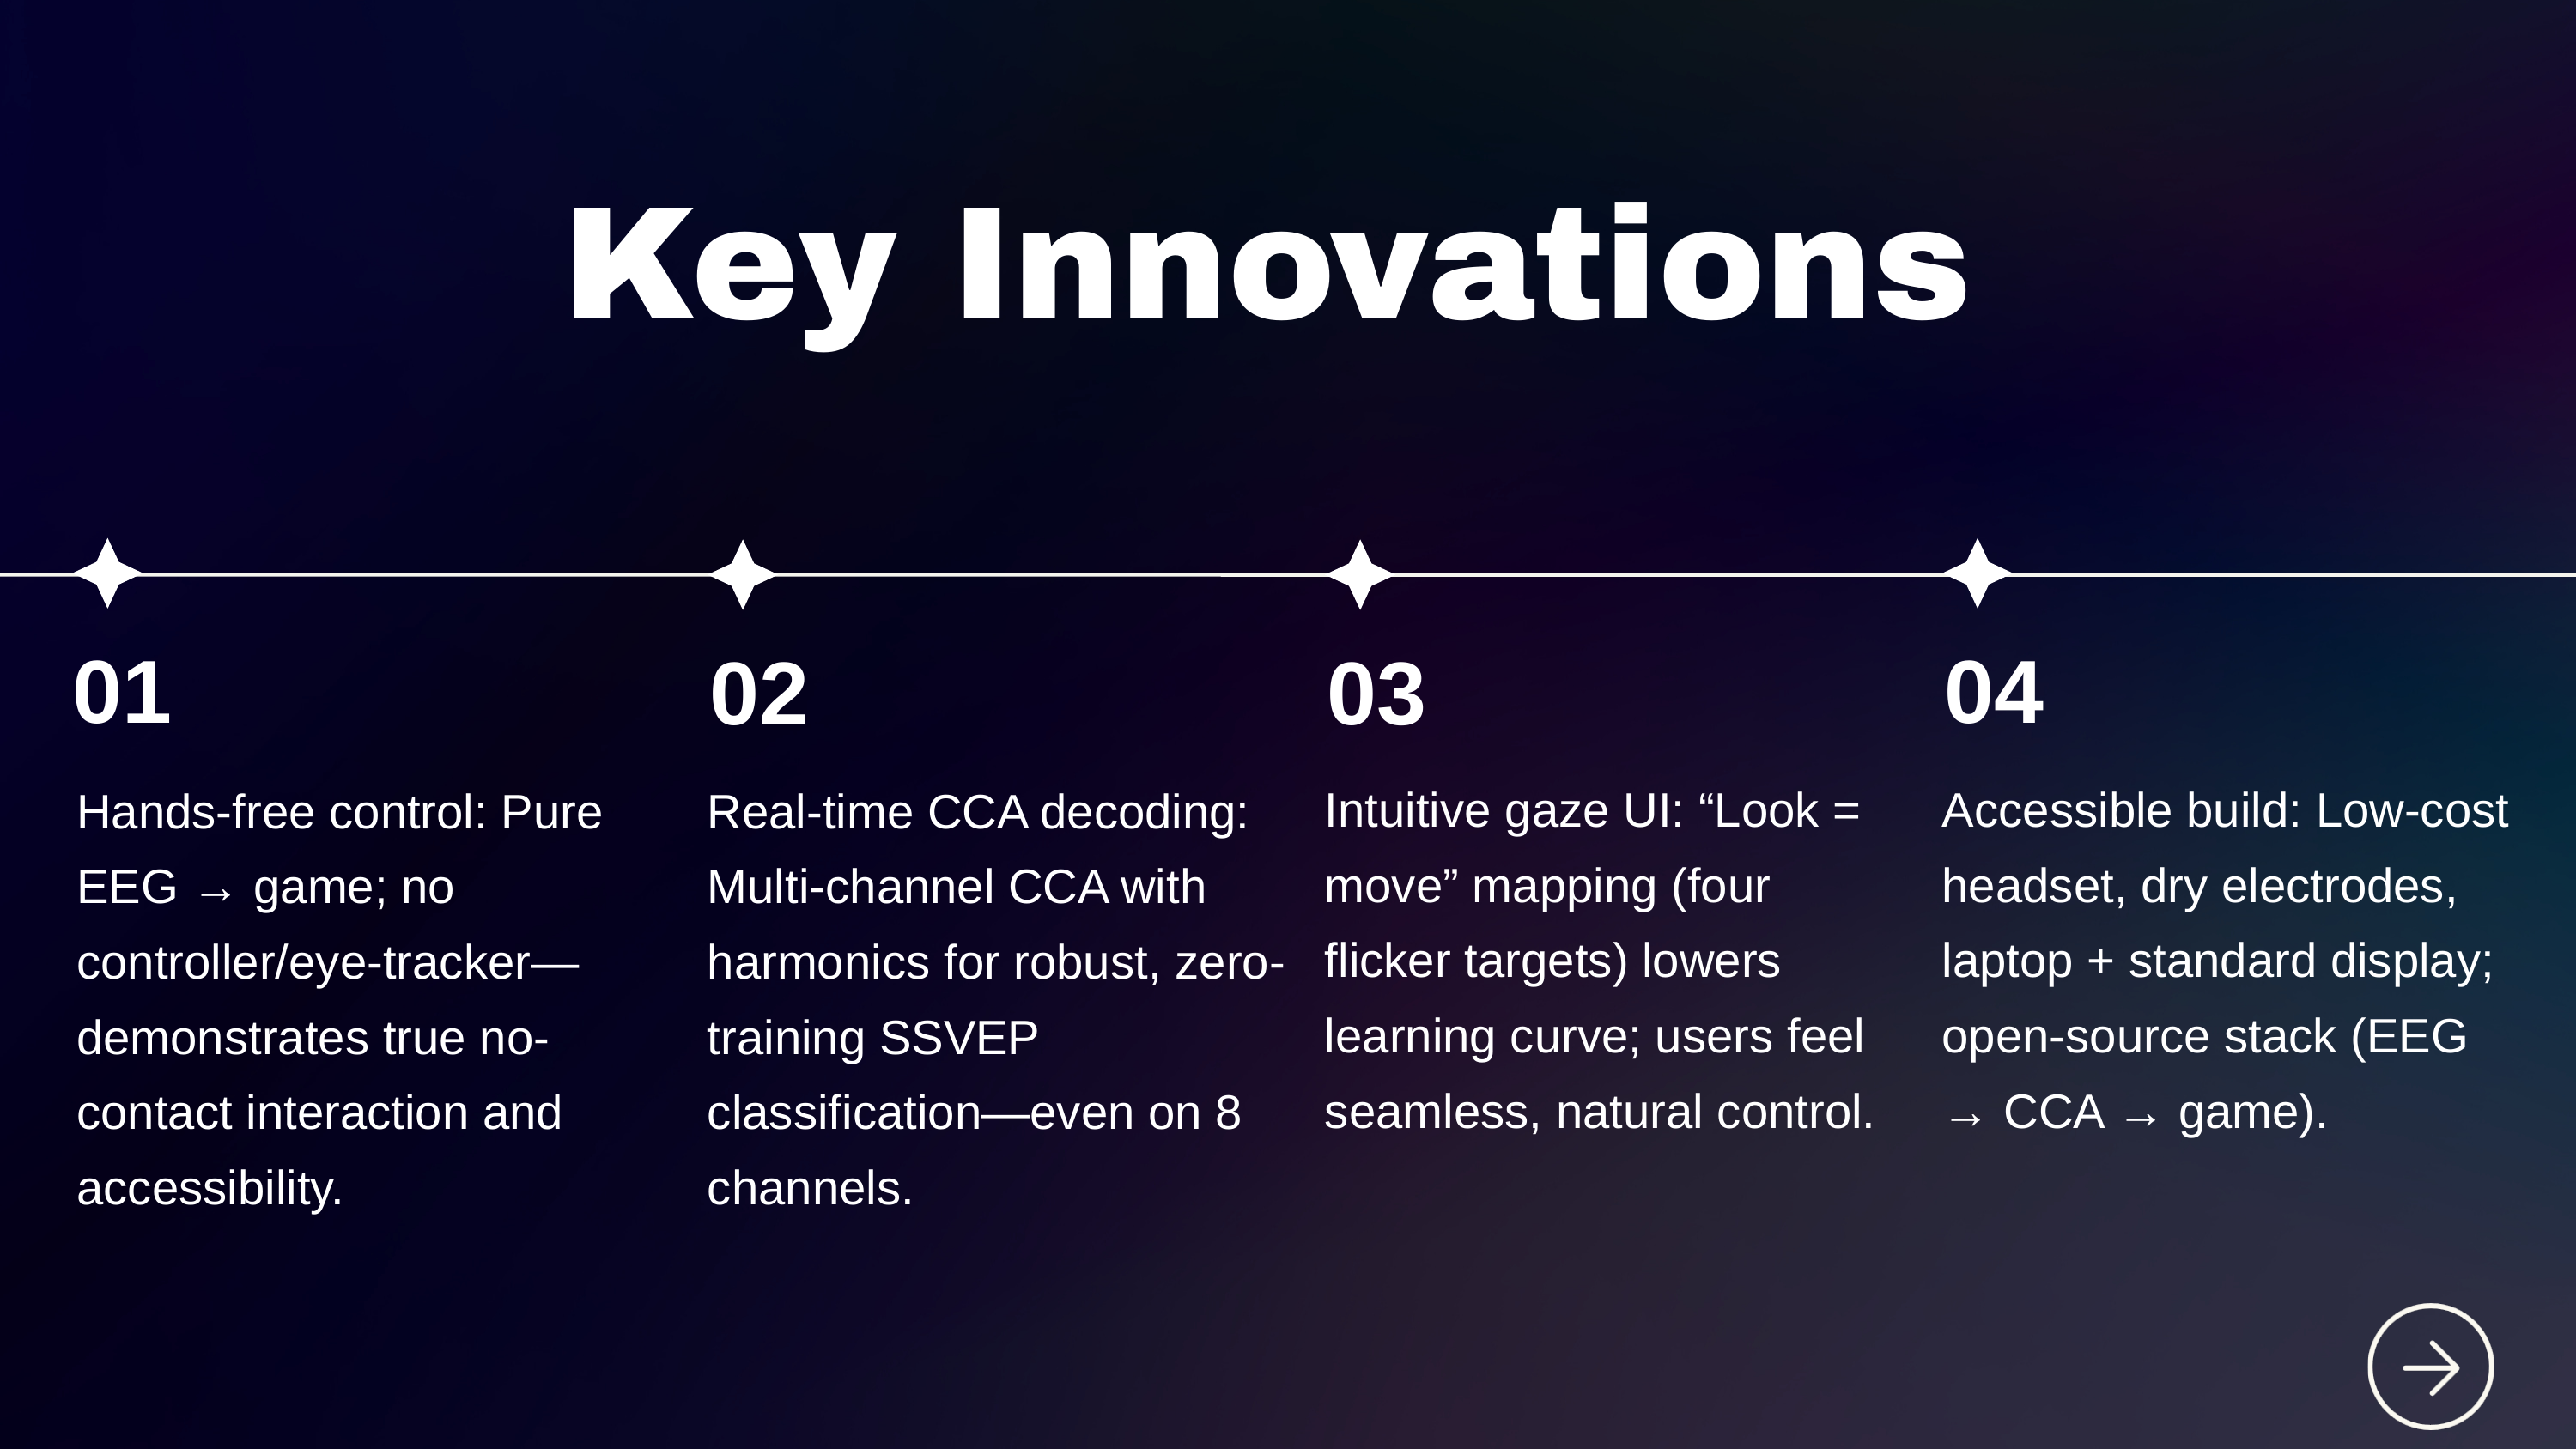

Key Innovations

01
04
02
03
Intuitive gaze UI: “Look = move” mapping (four flicker targets) lowers learning curve; users feel seamless, natural control.
Accessible build: Low-cost headset, dry electrodes, laptop + standard display; open-source stack (EEG → CCA → game).
Hands-free control: Pure EEG → game; no controller/eye-tracker—demonstrates true no-contact interaction and accessibility.
Real-time CCA decoding: Multi-channel CCA with harmonics for robust, zero-training SSVEP classification—even on 8 channels.